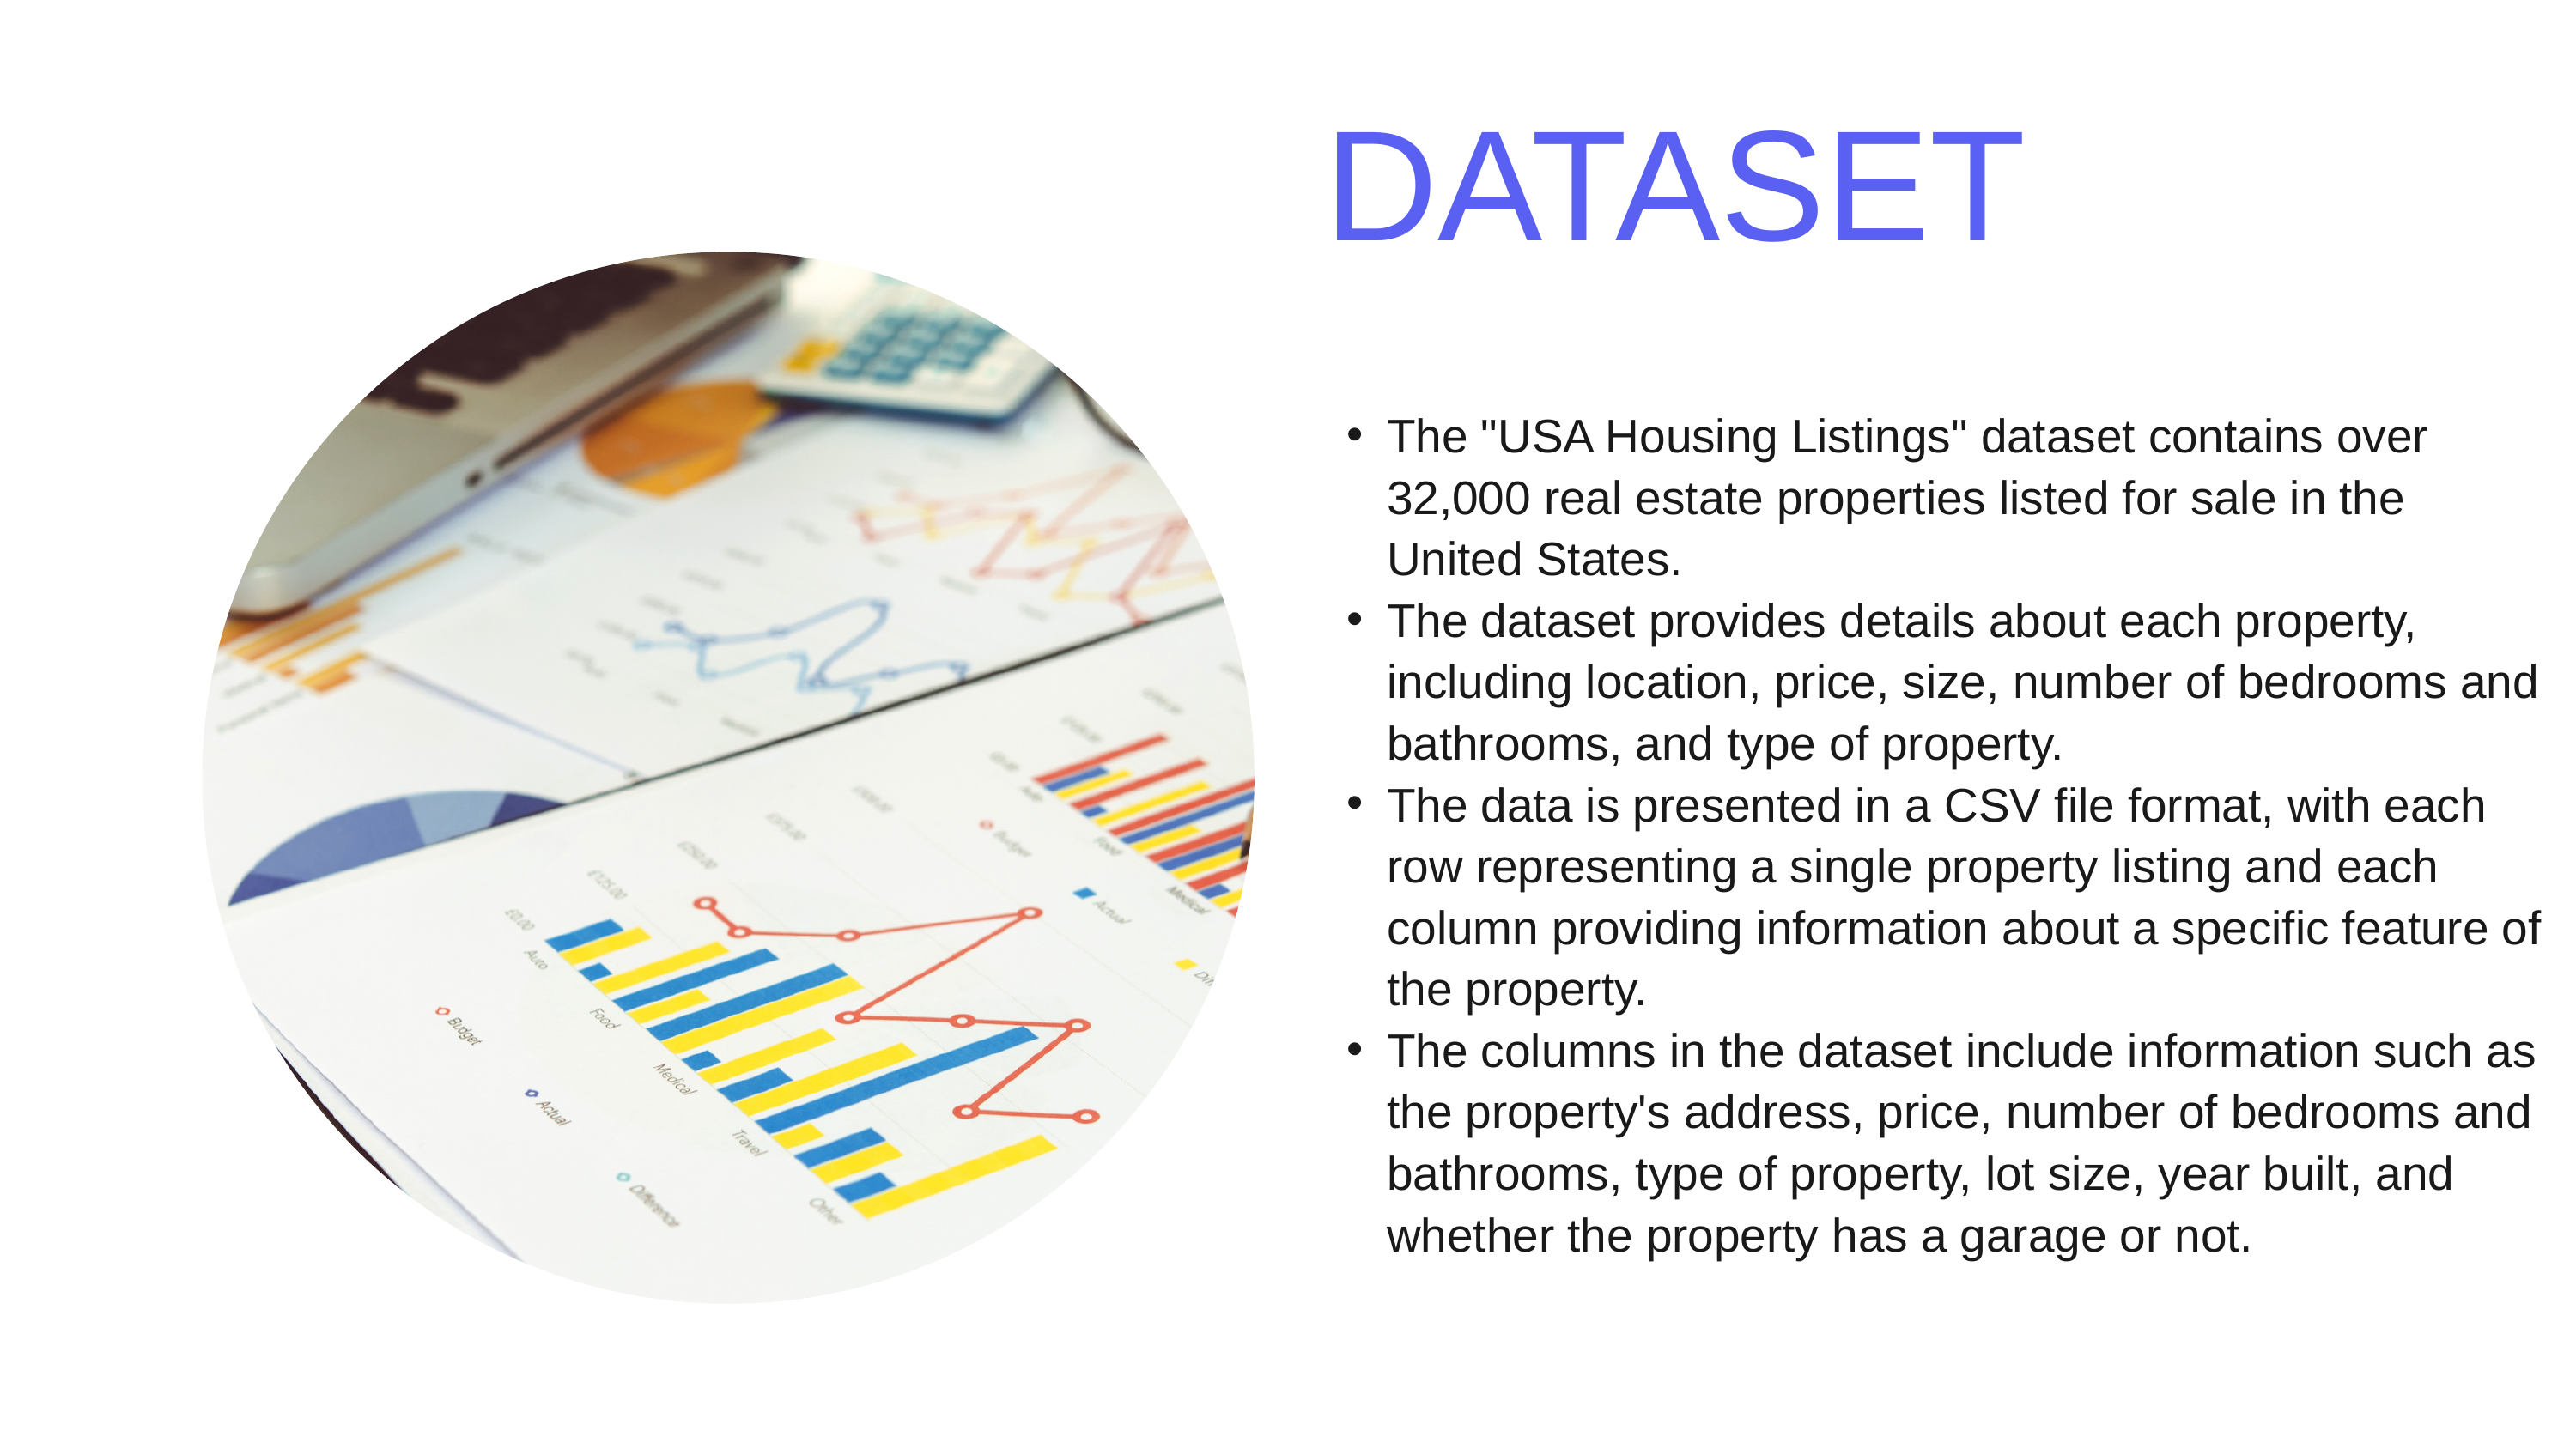

DATASET

The "USA Housing Listings" dataset contains over 32,000 real estate properties listed for sale in the United States.
The dataset provides details about each property, including location, price, size, number of bedrooms and bathrooms, and type of property.
The data is presented in a CSV file format, with each row representing a single property listing and each column providing information about a specific feature of the property.
The columns in the dataset include information such as the property's address, price, number of bedrooms and bathrooms, type of property, lot size, year built, and whether the property has a garage or not.